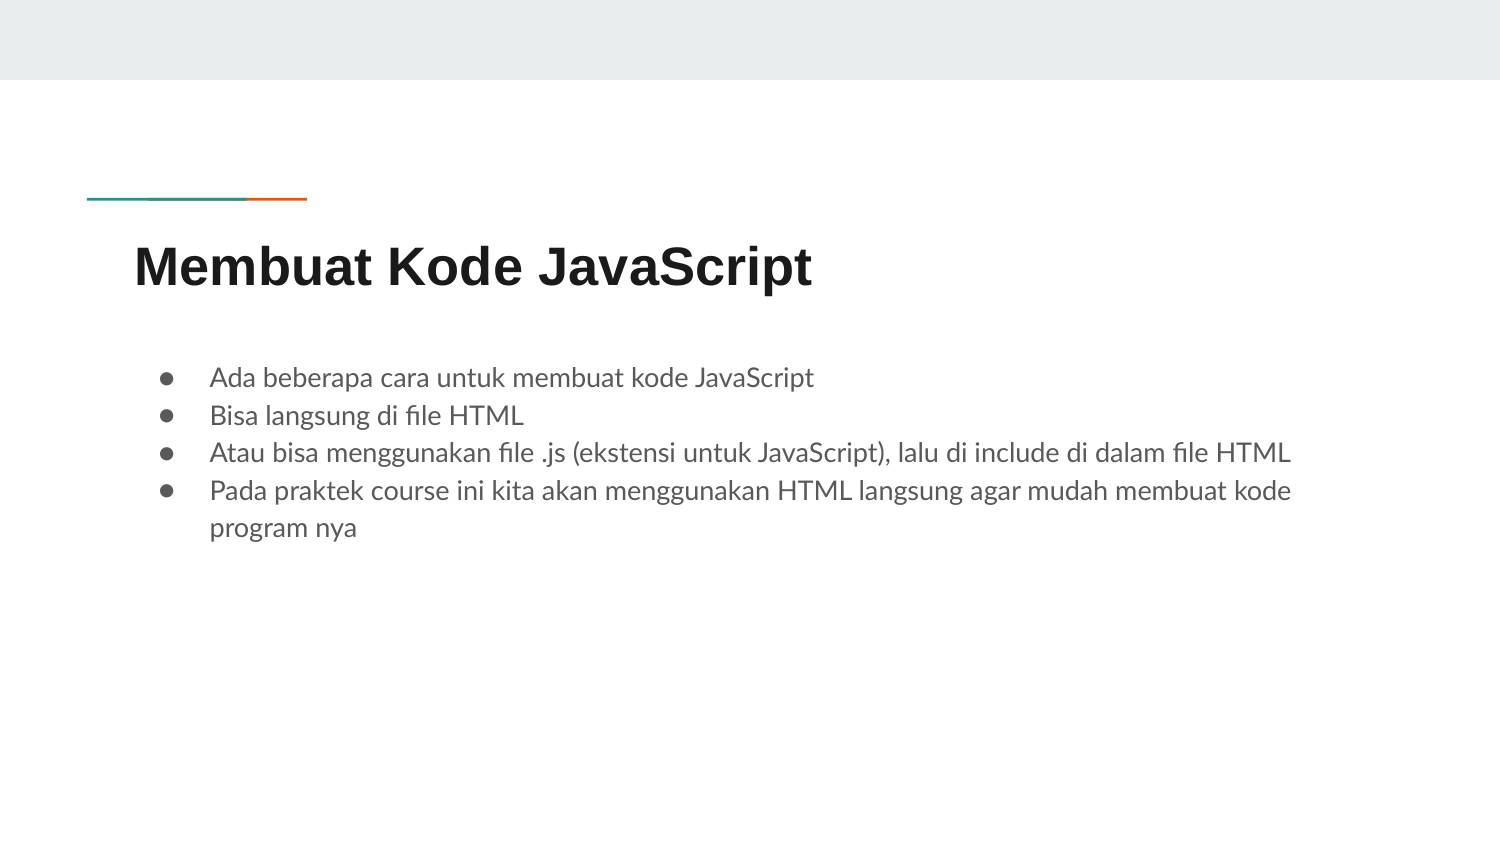

# Membuat Kode JavaScript
Ada beberapa cara untuk membuat kode JavaScript
Bisa langsung di file HTML
Atau bisa menggunakan file .js (ekstensi untuk JavaScript), lalu di include di dalam file HTML
Pada praktek course ini kita akan menggunakan HTML langsung agar mudah membuat kode program nya